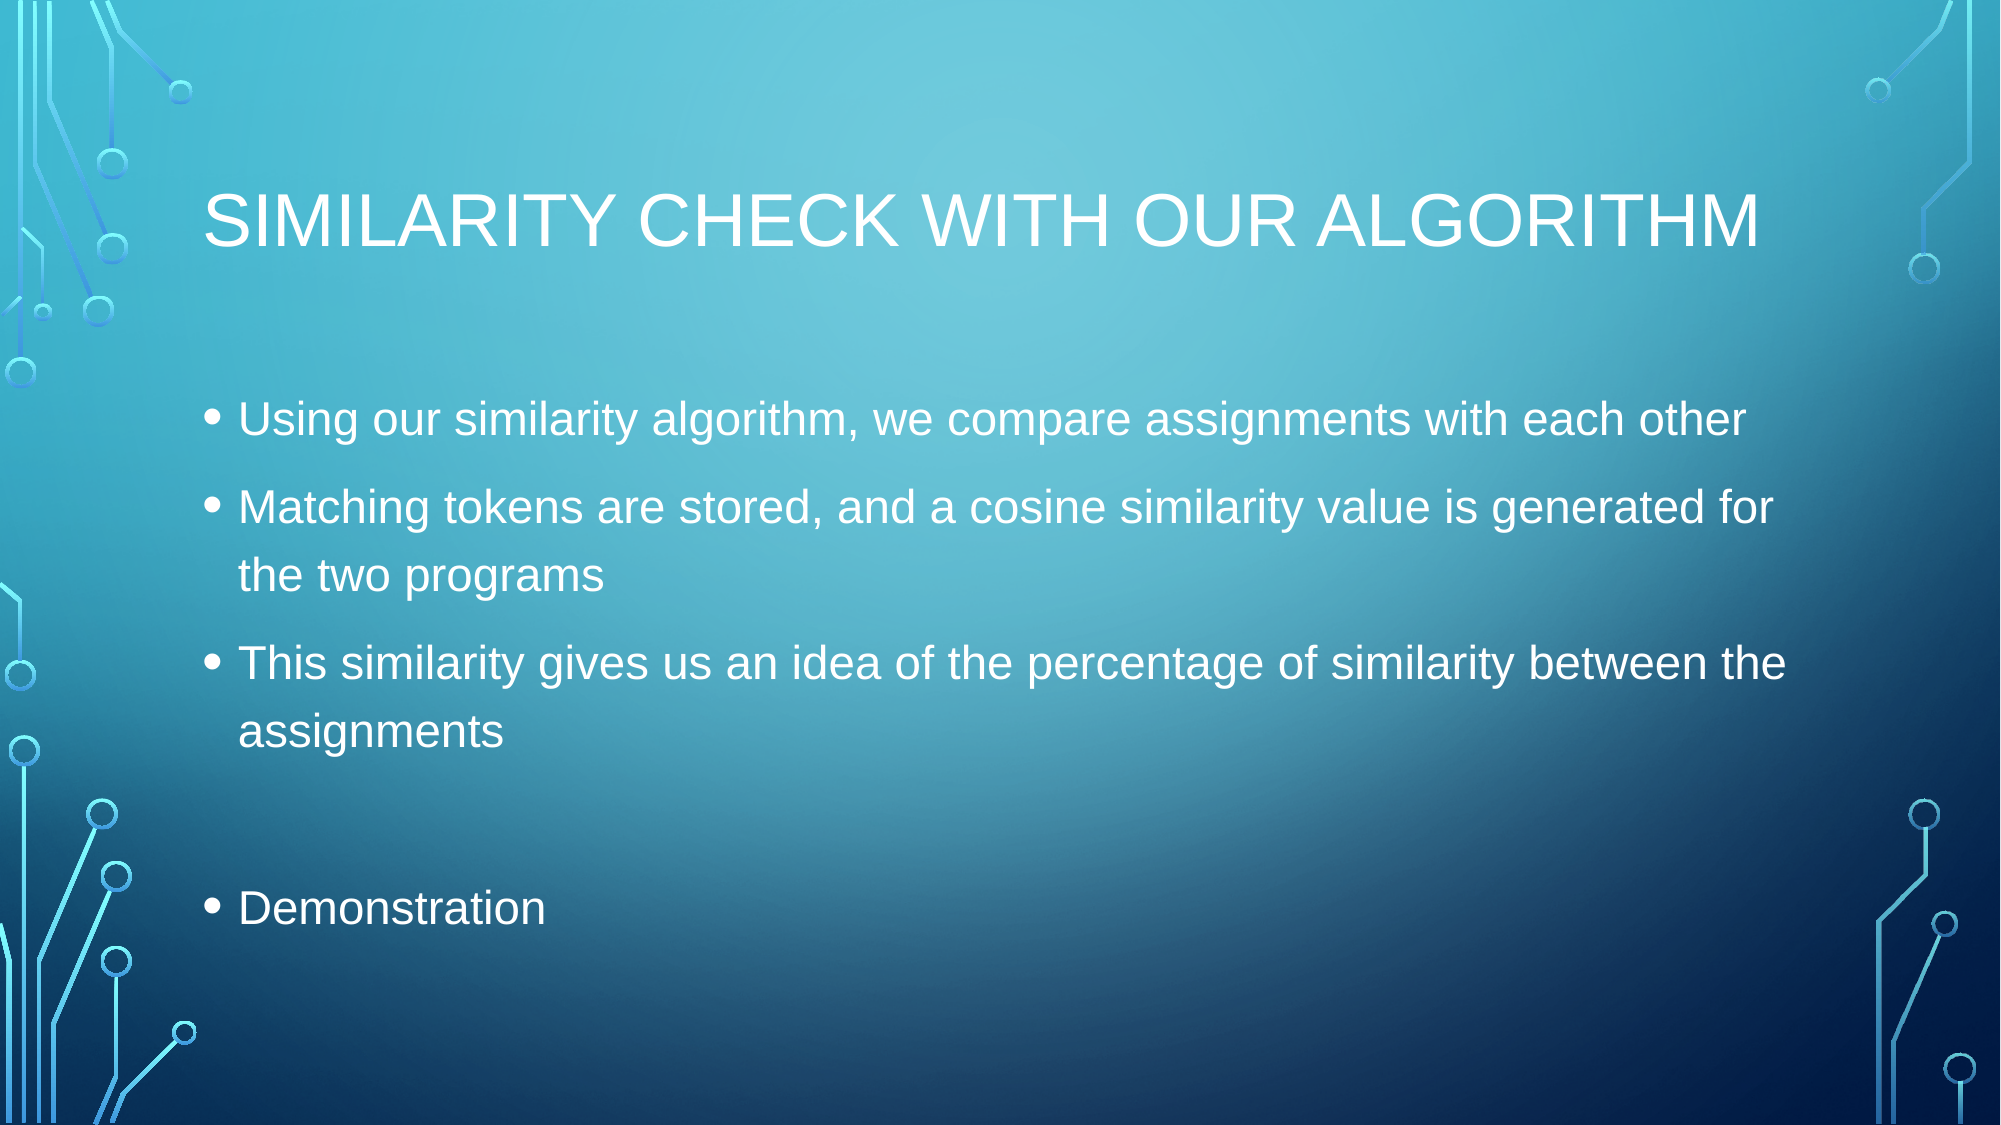

# Similarity check with our algorithm
Using our similarity algorithm, we compare assignments with each other
Matching tokens are stored, and a cosine similarity value is generated for the two programs
This similarity gives us an idea of the percentage of similarity between the assignments

Demonstration